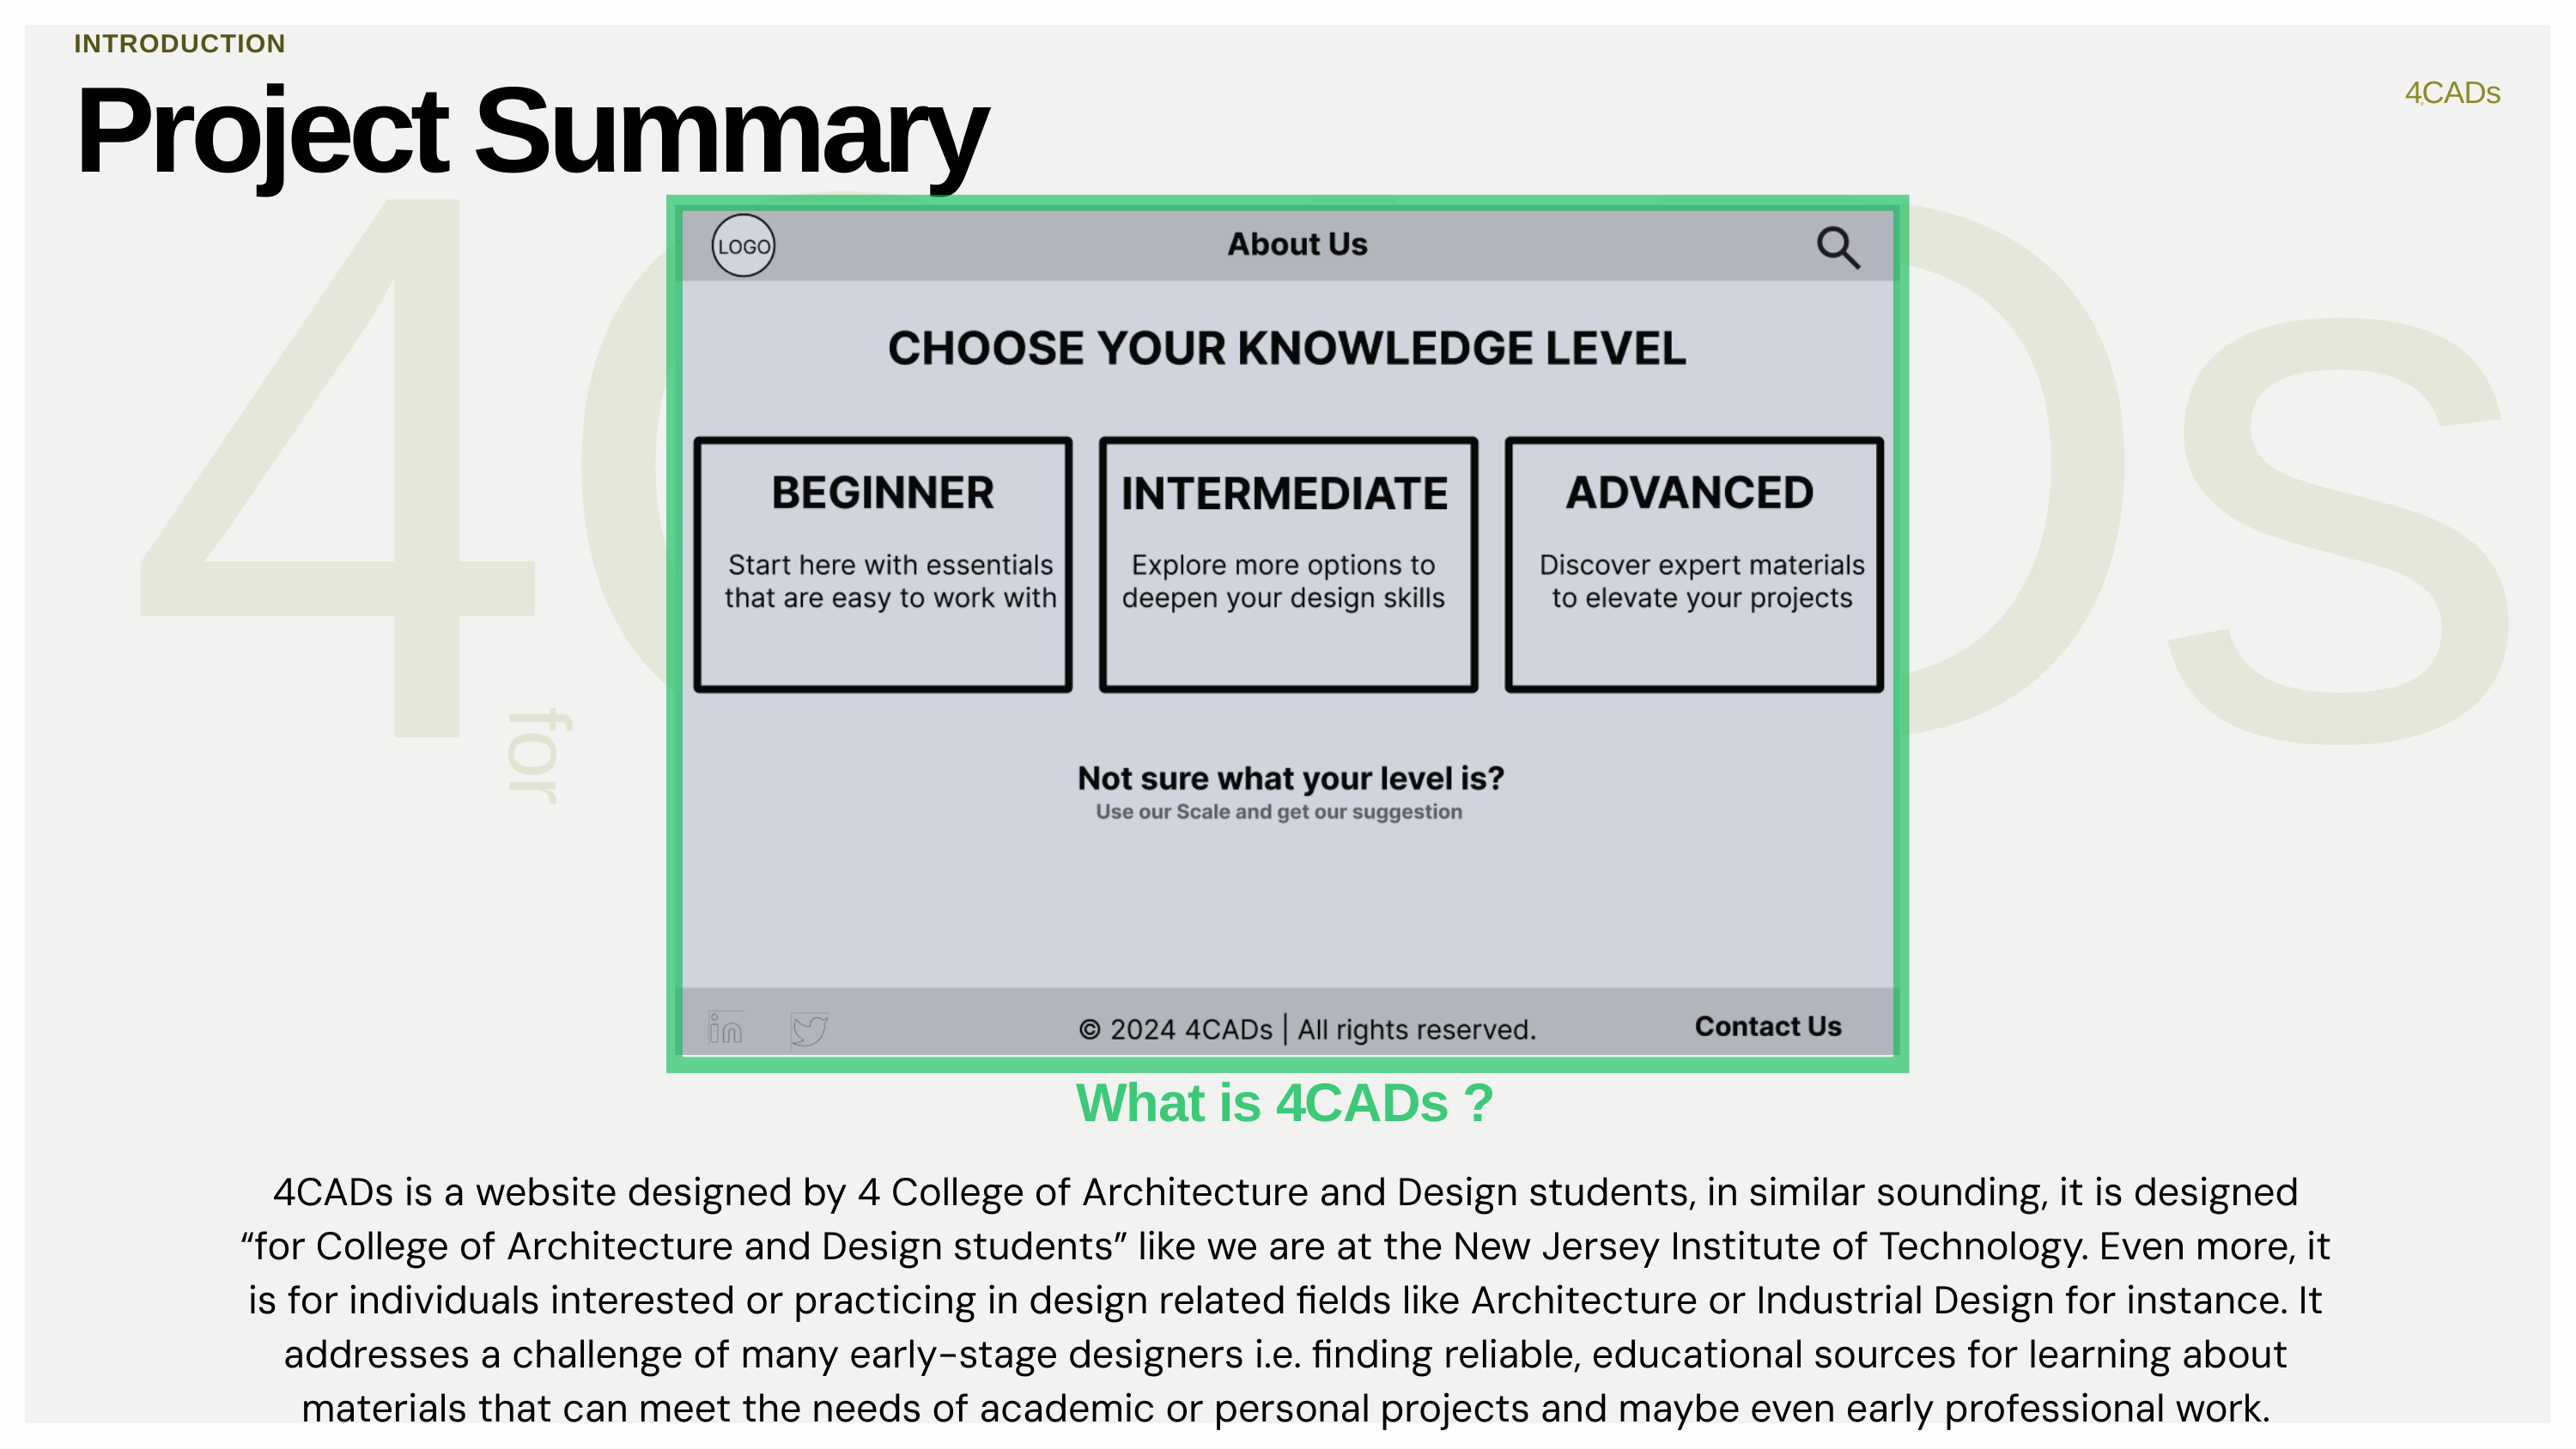

INTRODUCTION
Project Summary
4CADs
for
4CADs
for

What is 4CADs ?
4CADs is a website designed by 4 College of Architecture and Design students, in similar sounding, it is designed “for College of Architecture and Design students” like we are at the New Jersey Institute of Technology. Even more, it is for individuals interested or practicing in design related fields like Architecture or Industrial Design for instance. It addresses a challenge of many early-stage designers i.e. finding reliable, educational sources for learning about materials that can meet the needs of academic or personal projects and maybe even early professional work.